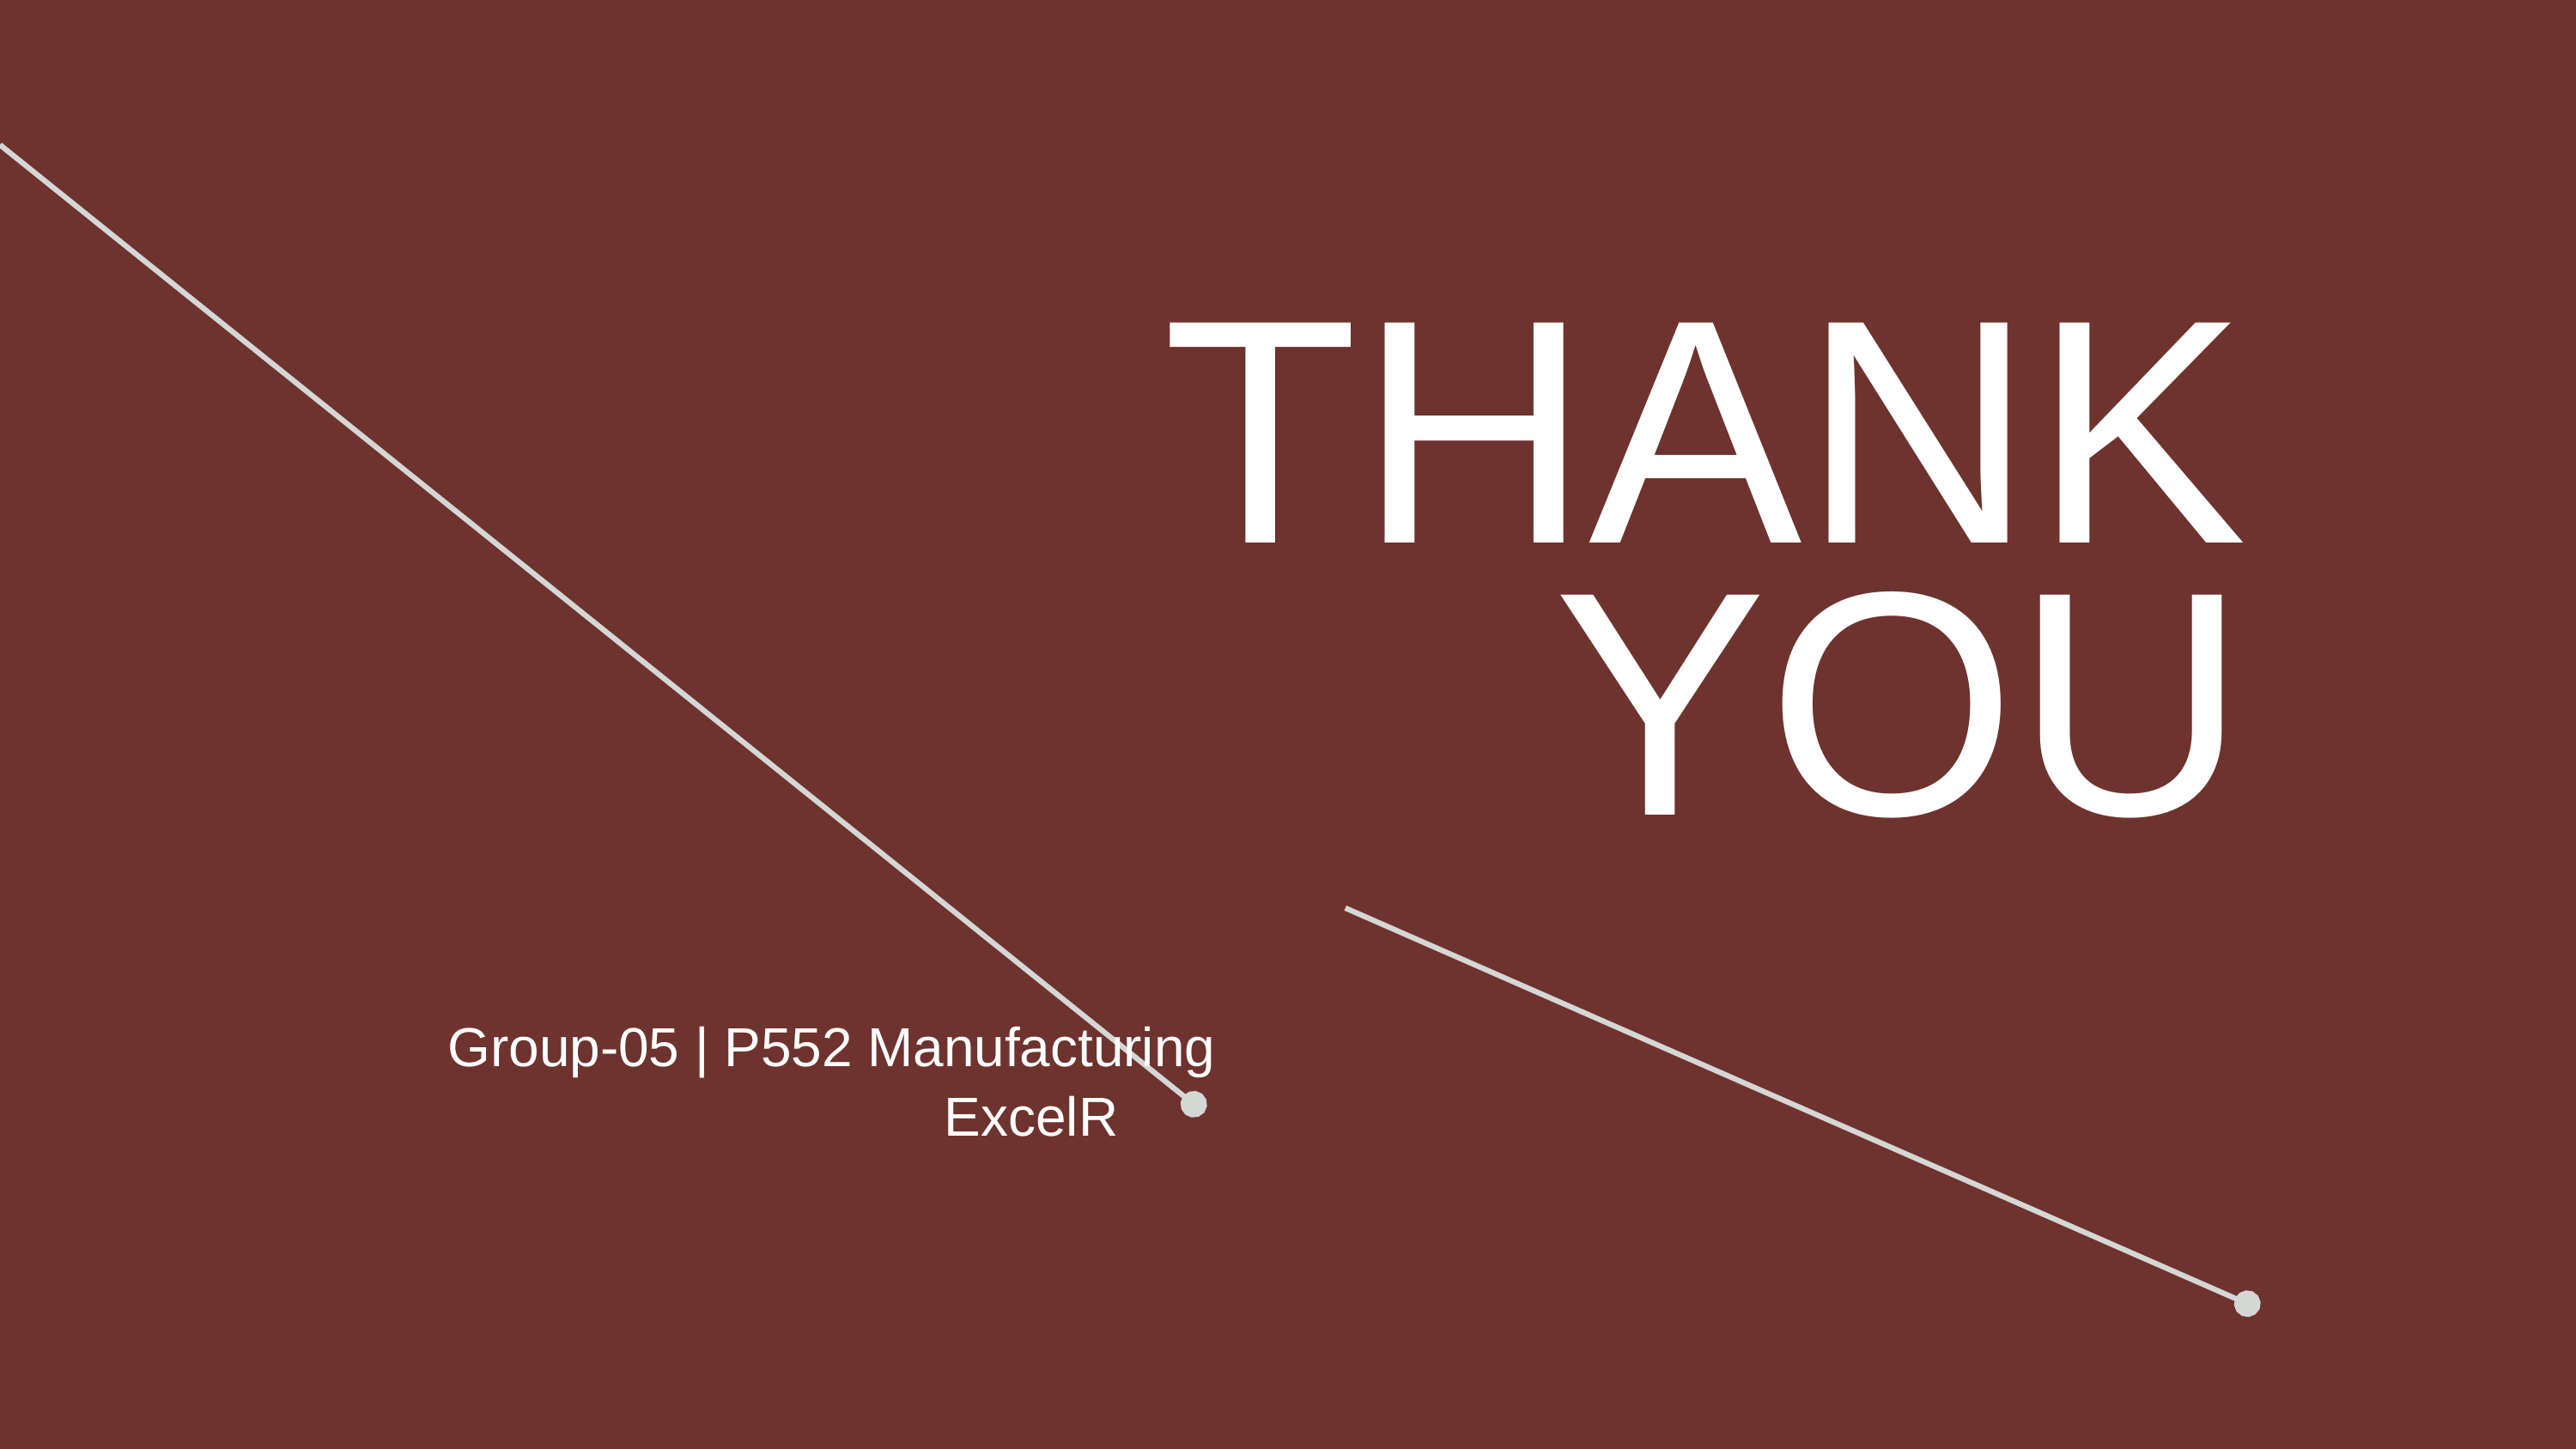

THANK
YOU

Group-05 | P552 Manufacturing
ExcelR